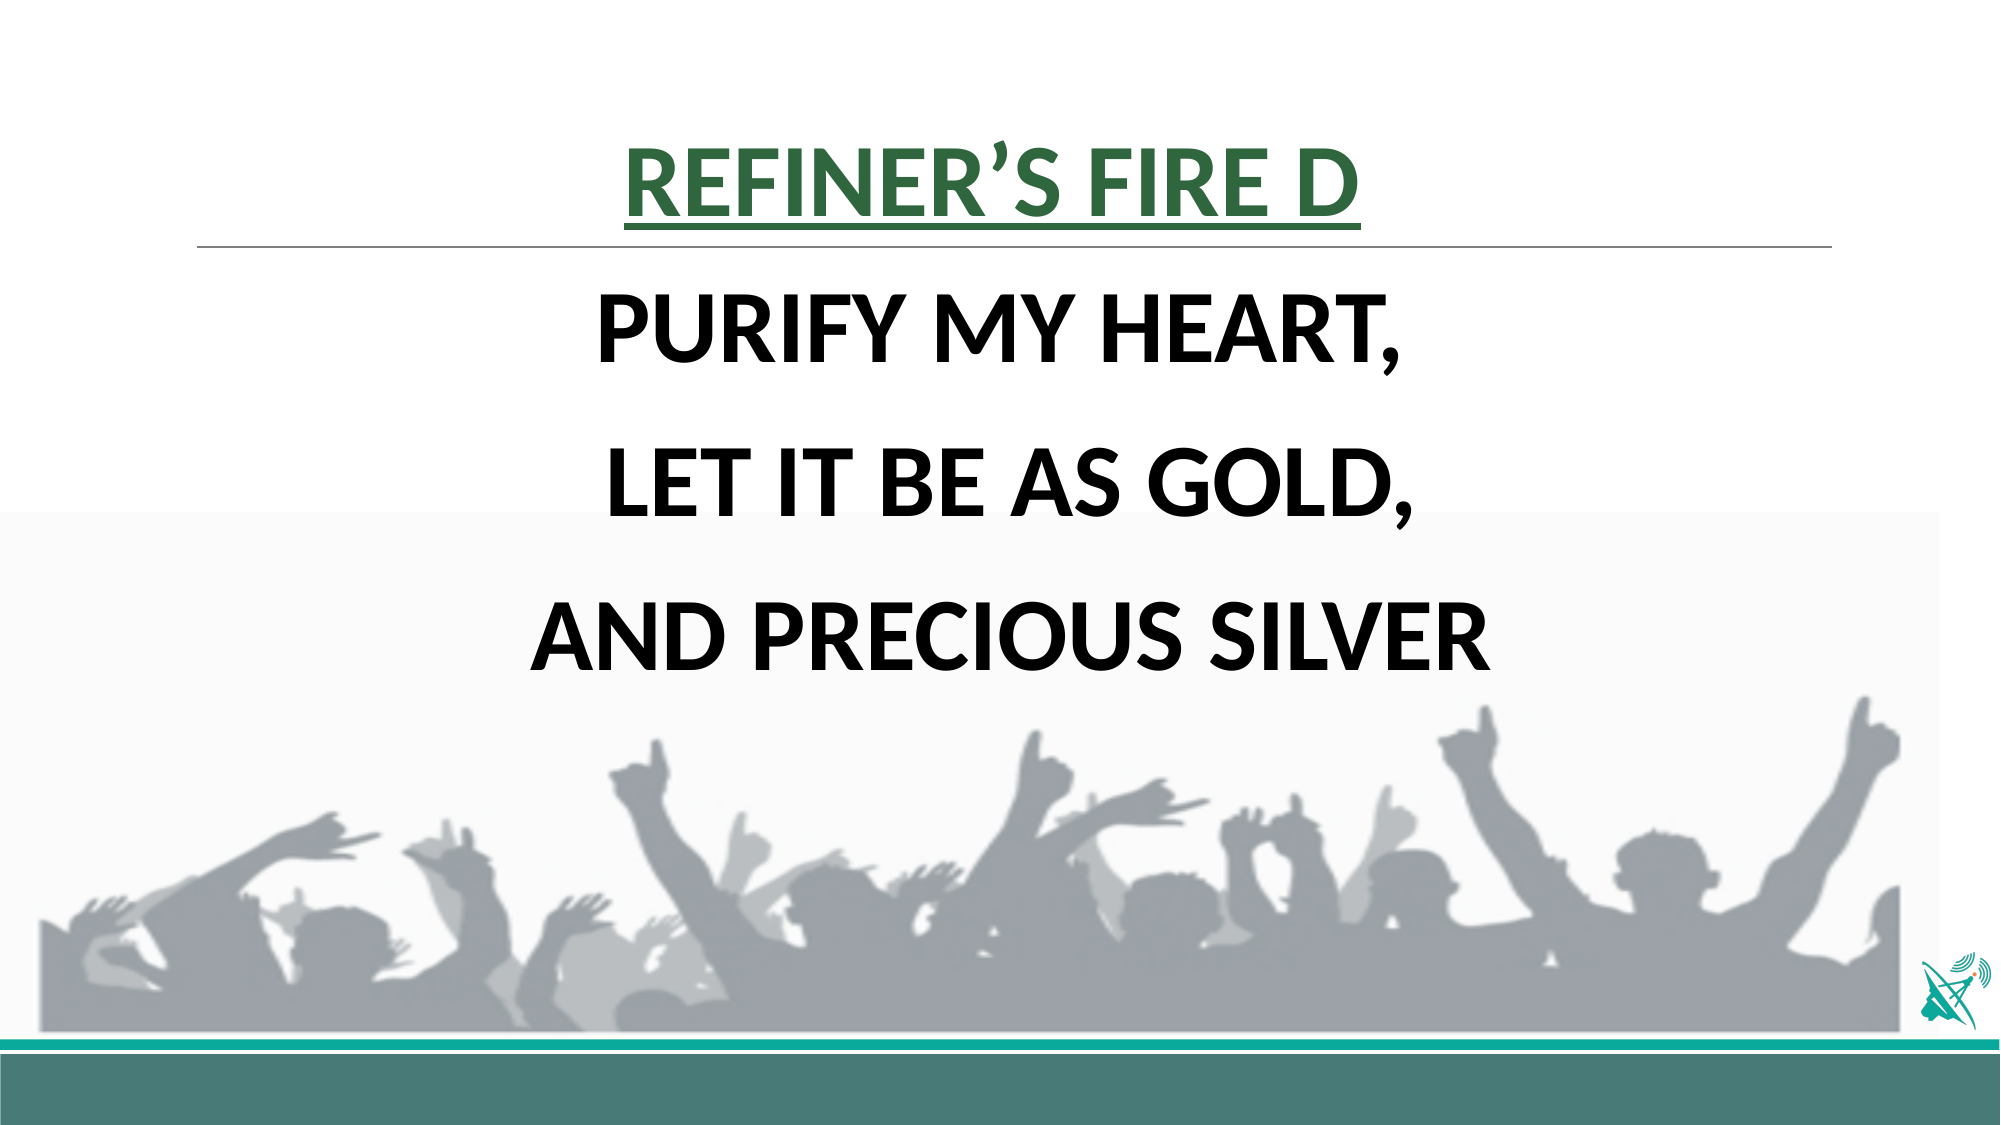

# REFINER’S FIRE D
PURIFY MY HEART,
LET IT BE AS GOLD,
AND PRECIOUS SILVER